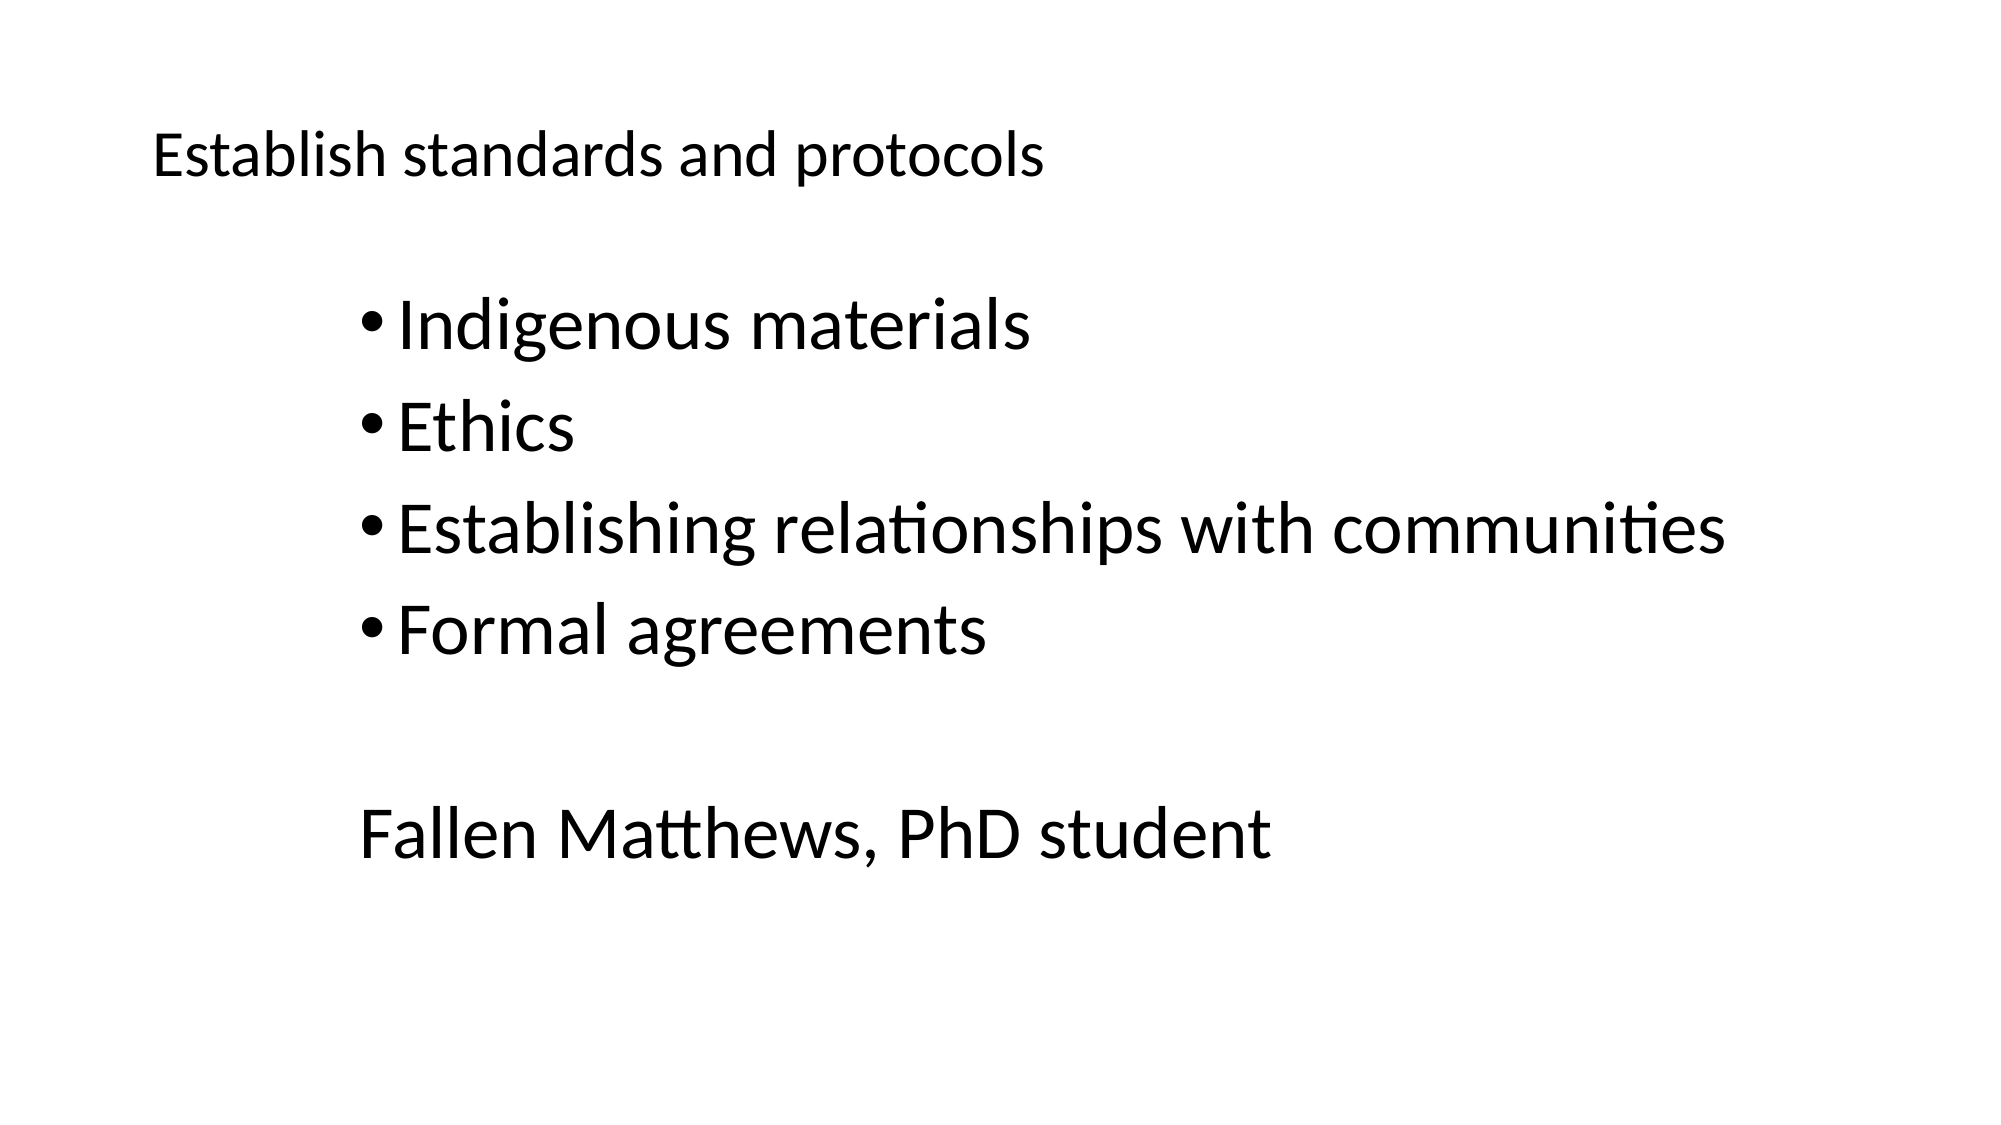

# Establish standards and protocols
Indigenous materials
Ethics
Establishing relationships with communities
Formal agreements

Fallen Matthews, PhD student